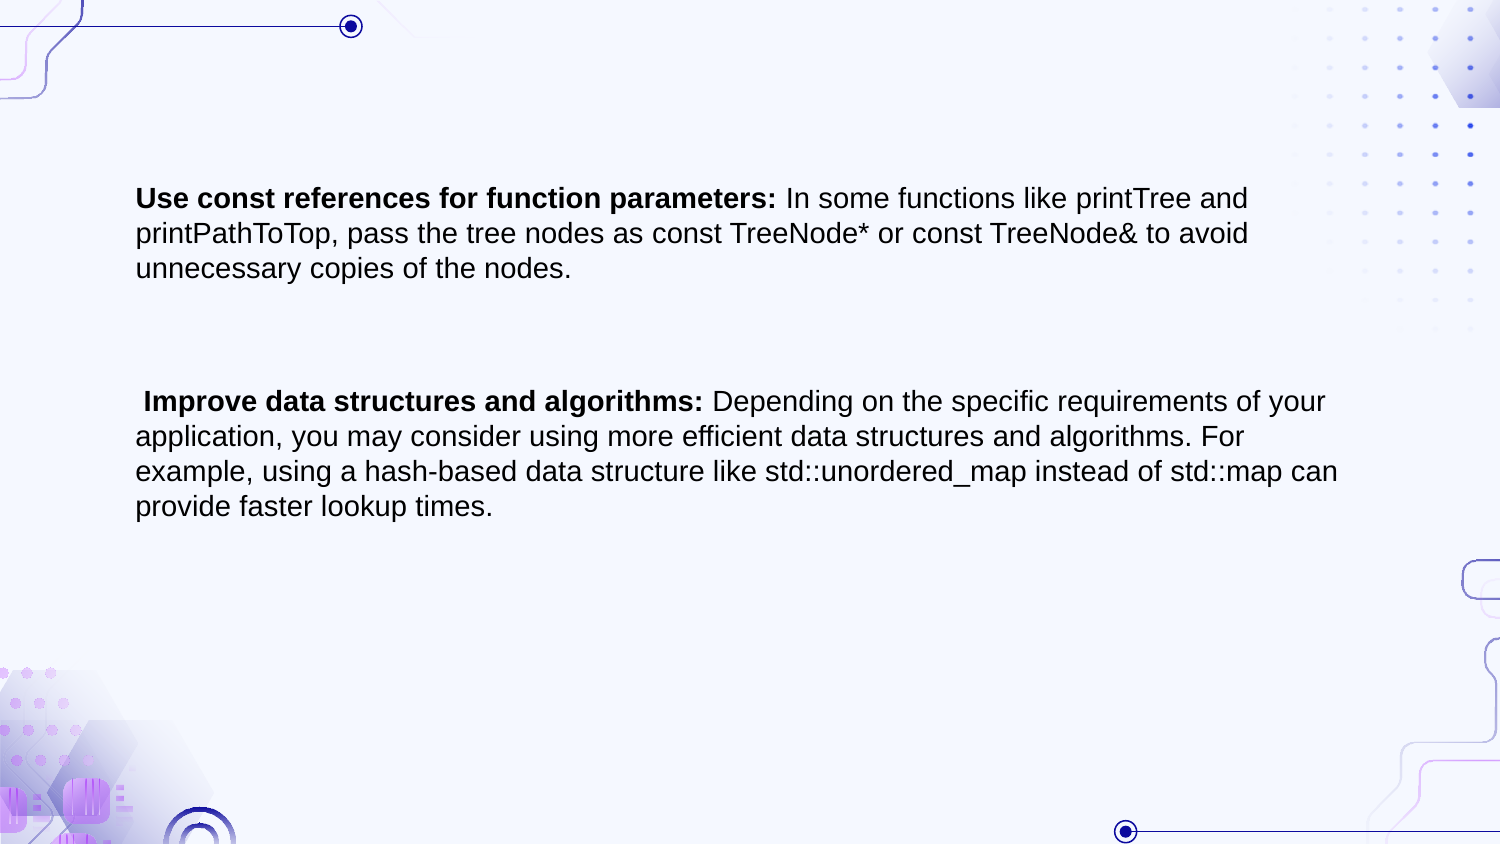

Use const references for function parameters: In some functions like printTree and printPathToTop, pass the tree nodes as const TreeNode* or const TreeNode& to avoid unnecessary copies of the nodes.
 Improve data structures and algorithms: Depending on the specific requirements of your application, you may consider using more efficient data structures and algorithms. For example, using a hash-based data structure like std::unordered_map instead of std::map can provide faster lookup times.